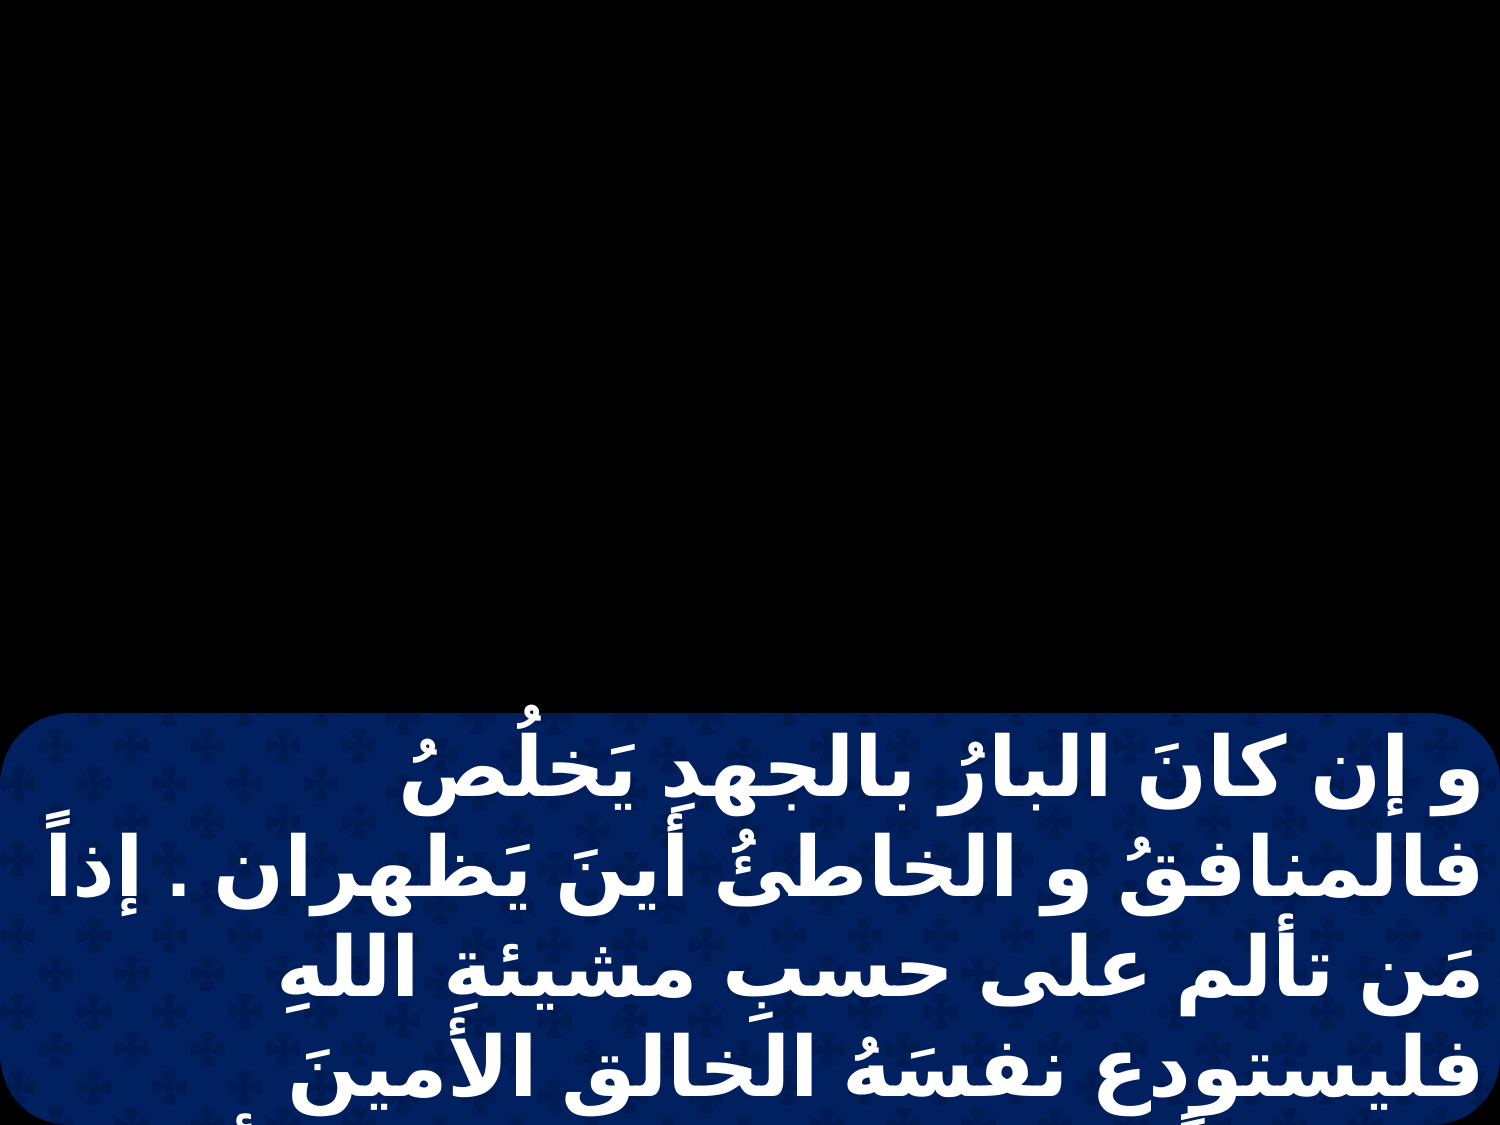

و إن كانَ البارُ بالجهدِ يَخلُصُ فالمنافقُ و الخاطئُ أينَ يَظهران . إذاً مَن تألم على حسبِ مشيئةِ اللهِ فليستودع نفسَهُ الخالق الأمينَ مُستمراً على مباشرةِ الخيرِ . اسأل الكهنة الذينَ فيكم أنا الكاهنُ معهم و الشاهدُ